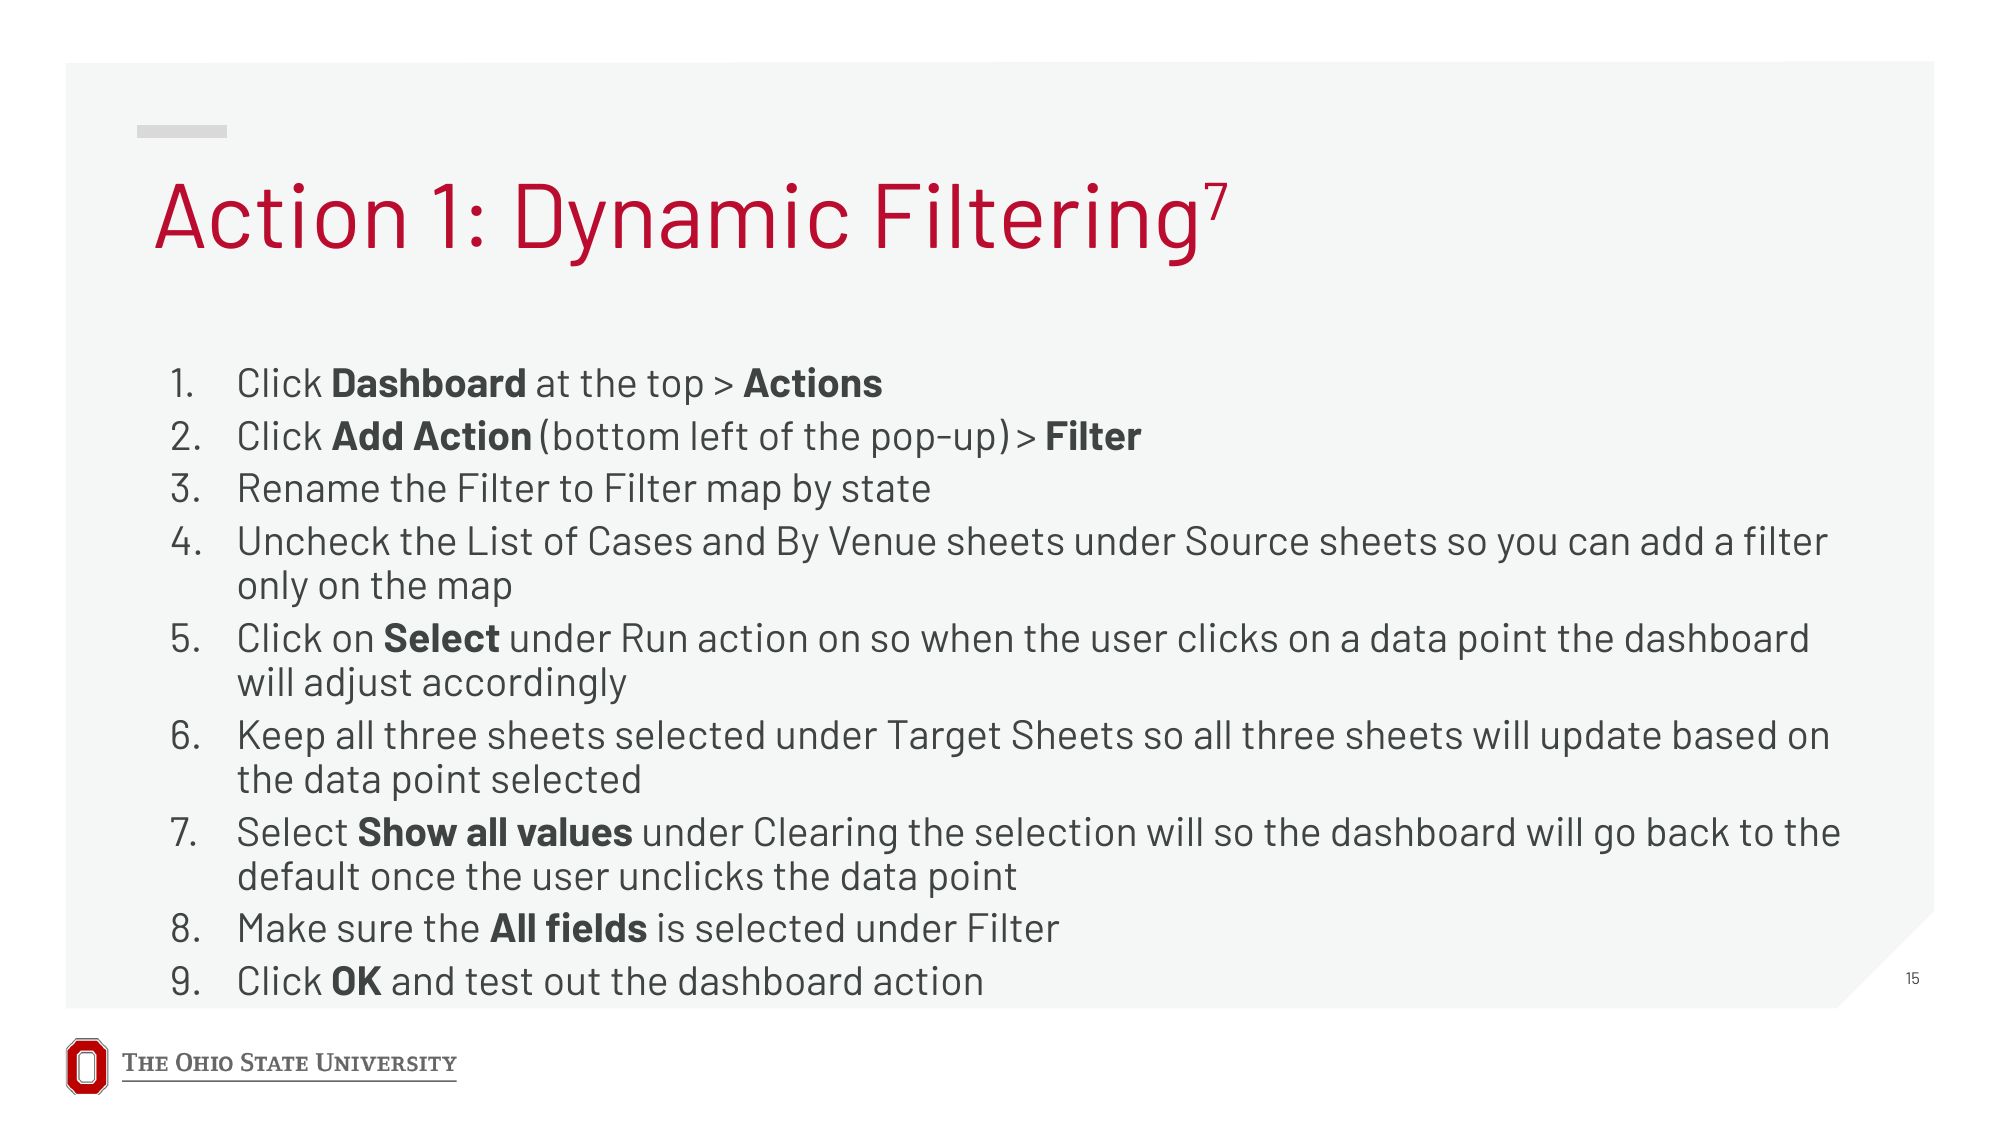

# Action 1: Dynamic Filtering7
Click Dashboard at the top > Actions
Click Add Action (bottom left of the pop-up) > Filter
Rename the Filter to Filter map by state
Uncheck the List of Cases and By Venue sheets under Source sheets so you can add a filter only on the map
Click on Select under Run action on so when the user clicks on a data point the dashboard will adjust accordingly
Keep all three sheets selected under Target Sheets so all three sheets will update based on the data point selected
Select Show all values under Clearing the selection will so the dashboard will go back to the default once the user unclicks the data point
Make sure the All fields is selected under Filter
Click OK and test out the dashboard action

15